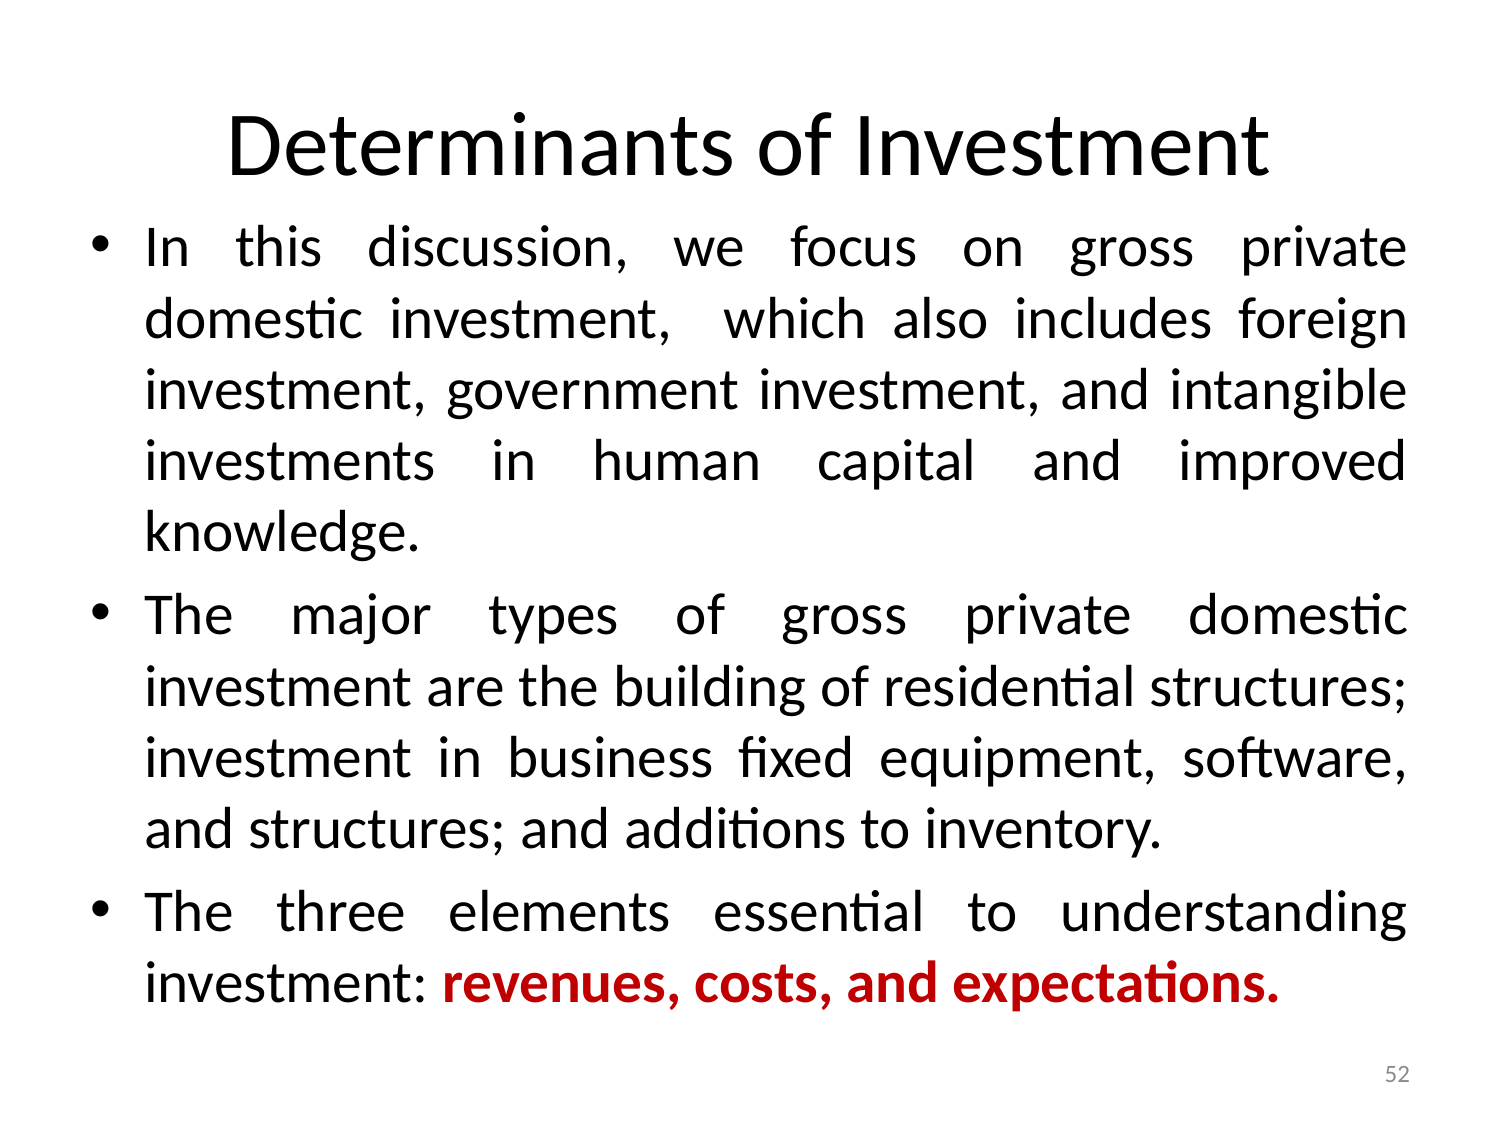

# Determinants of Investment
In this discussion, we focus on gross private domestic investment,  which also includes foreign investment, government investment, and intangible investments in human capital and improved knowledge.
The major types of gross private domestic investment are the building of residential structures; investment in business fixed equipment, software, and structures; and additions to inventory.
The three elements essential to understanding investment: revenues, costs, and expectations.

52